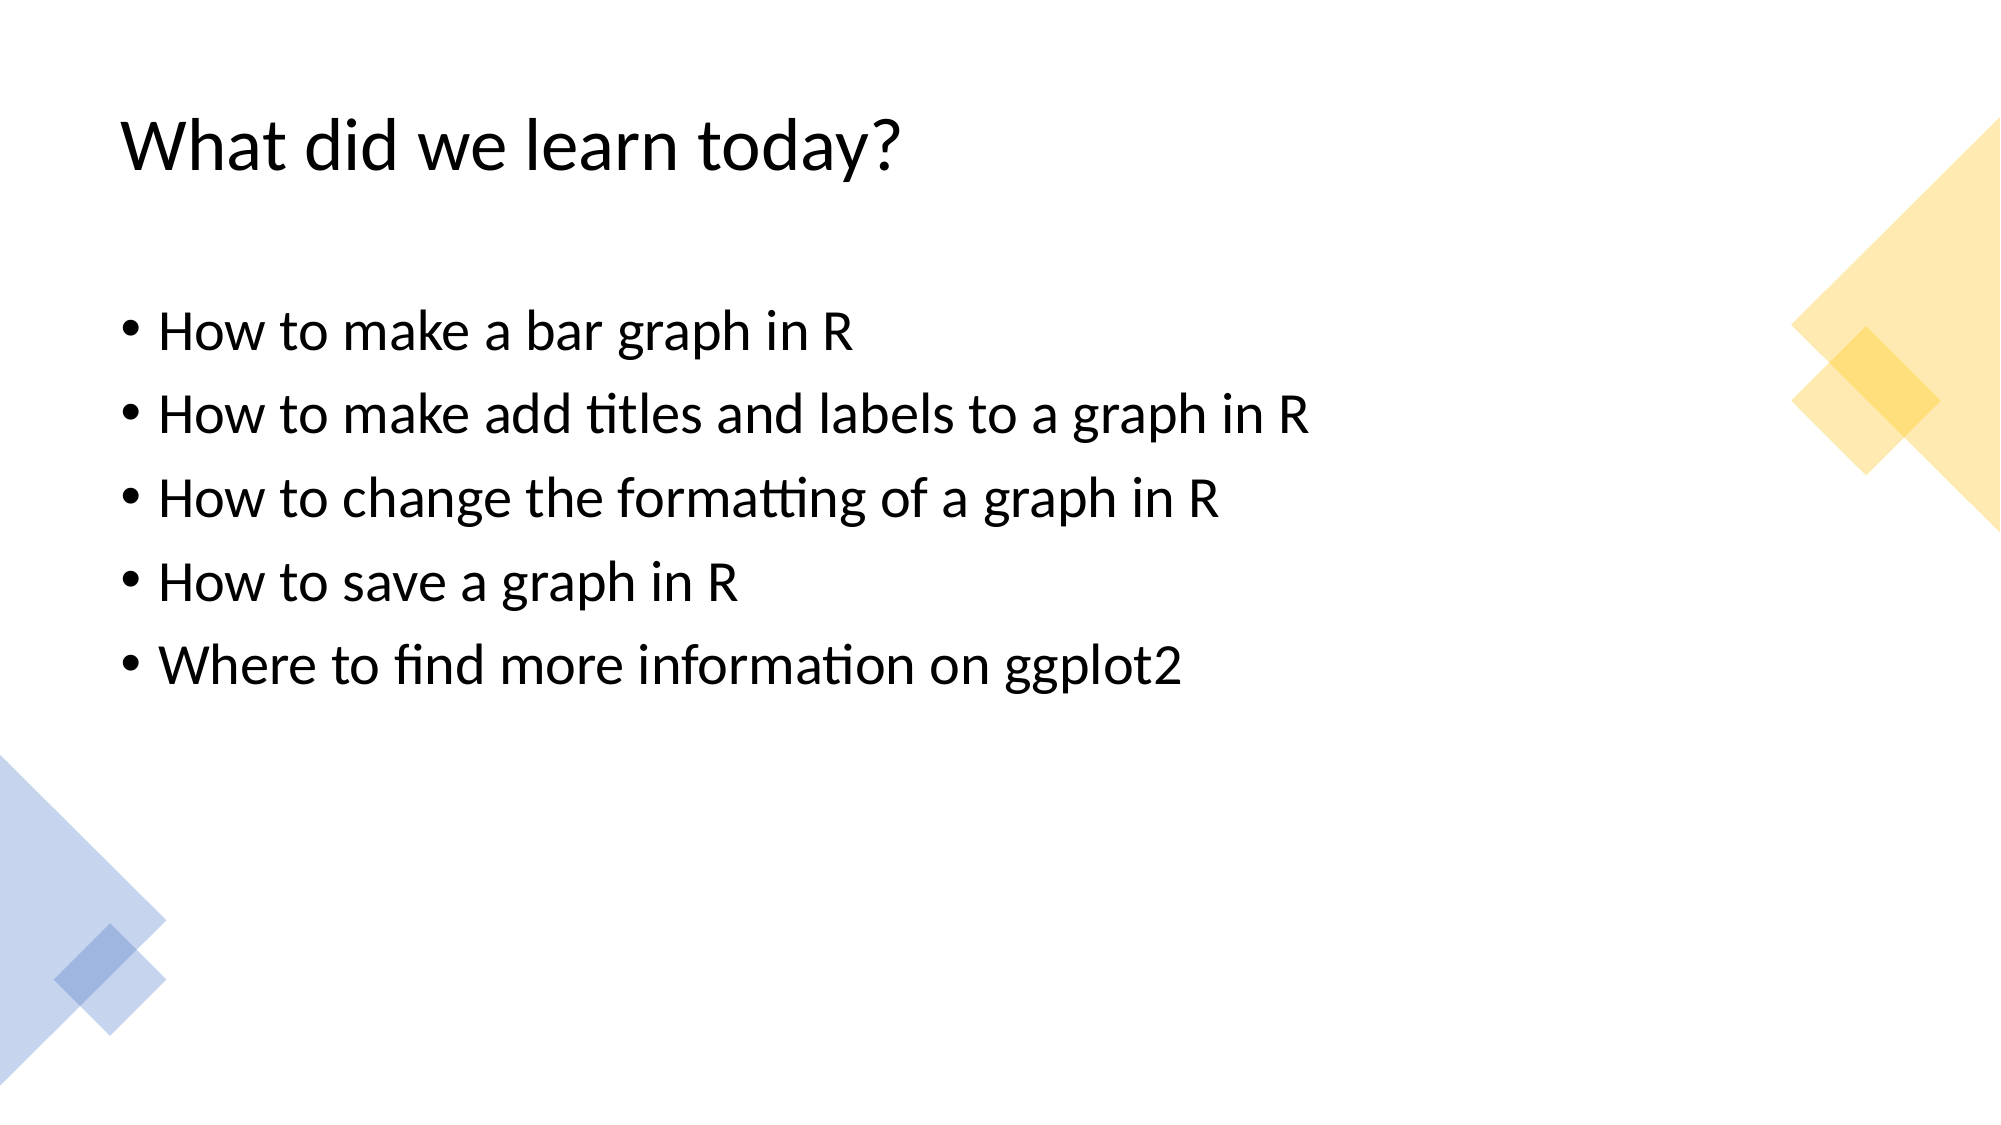

# What did we learn today?

How to make a bar graph in R
How to make add titles and labels to a graph in R
How to change the formatting of a graph in R
How to save a graph in R
Where to find more information on ggplot2